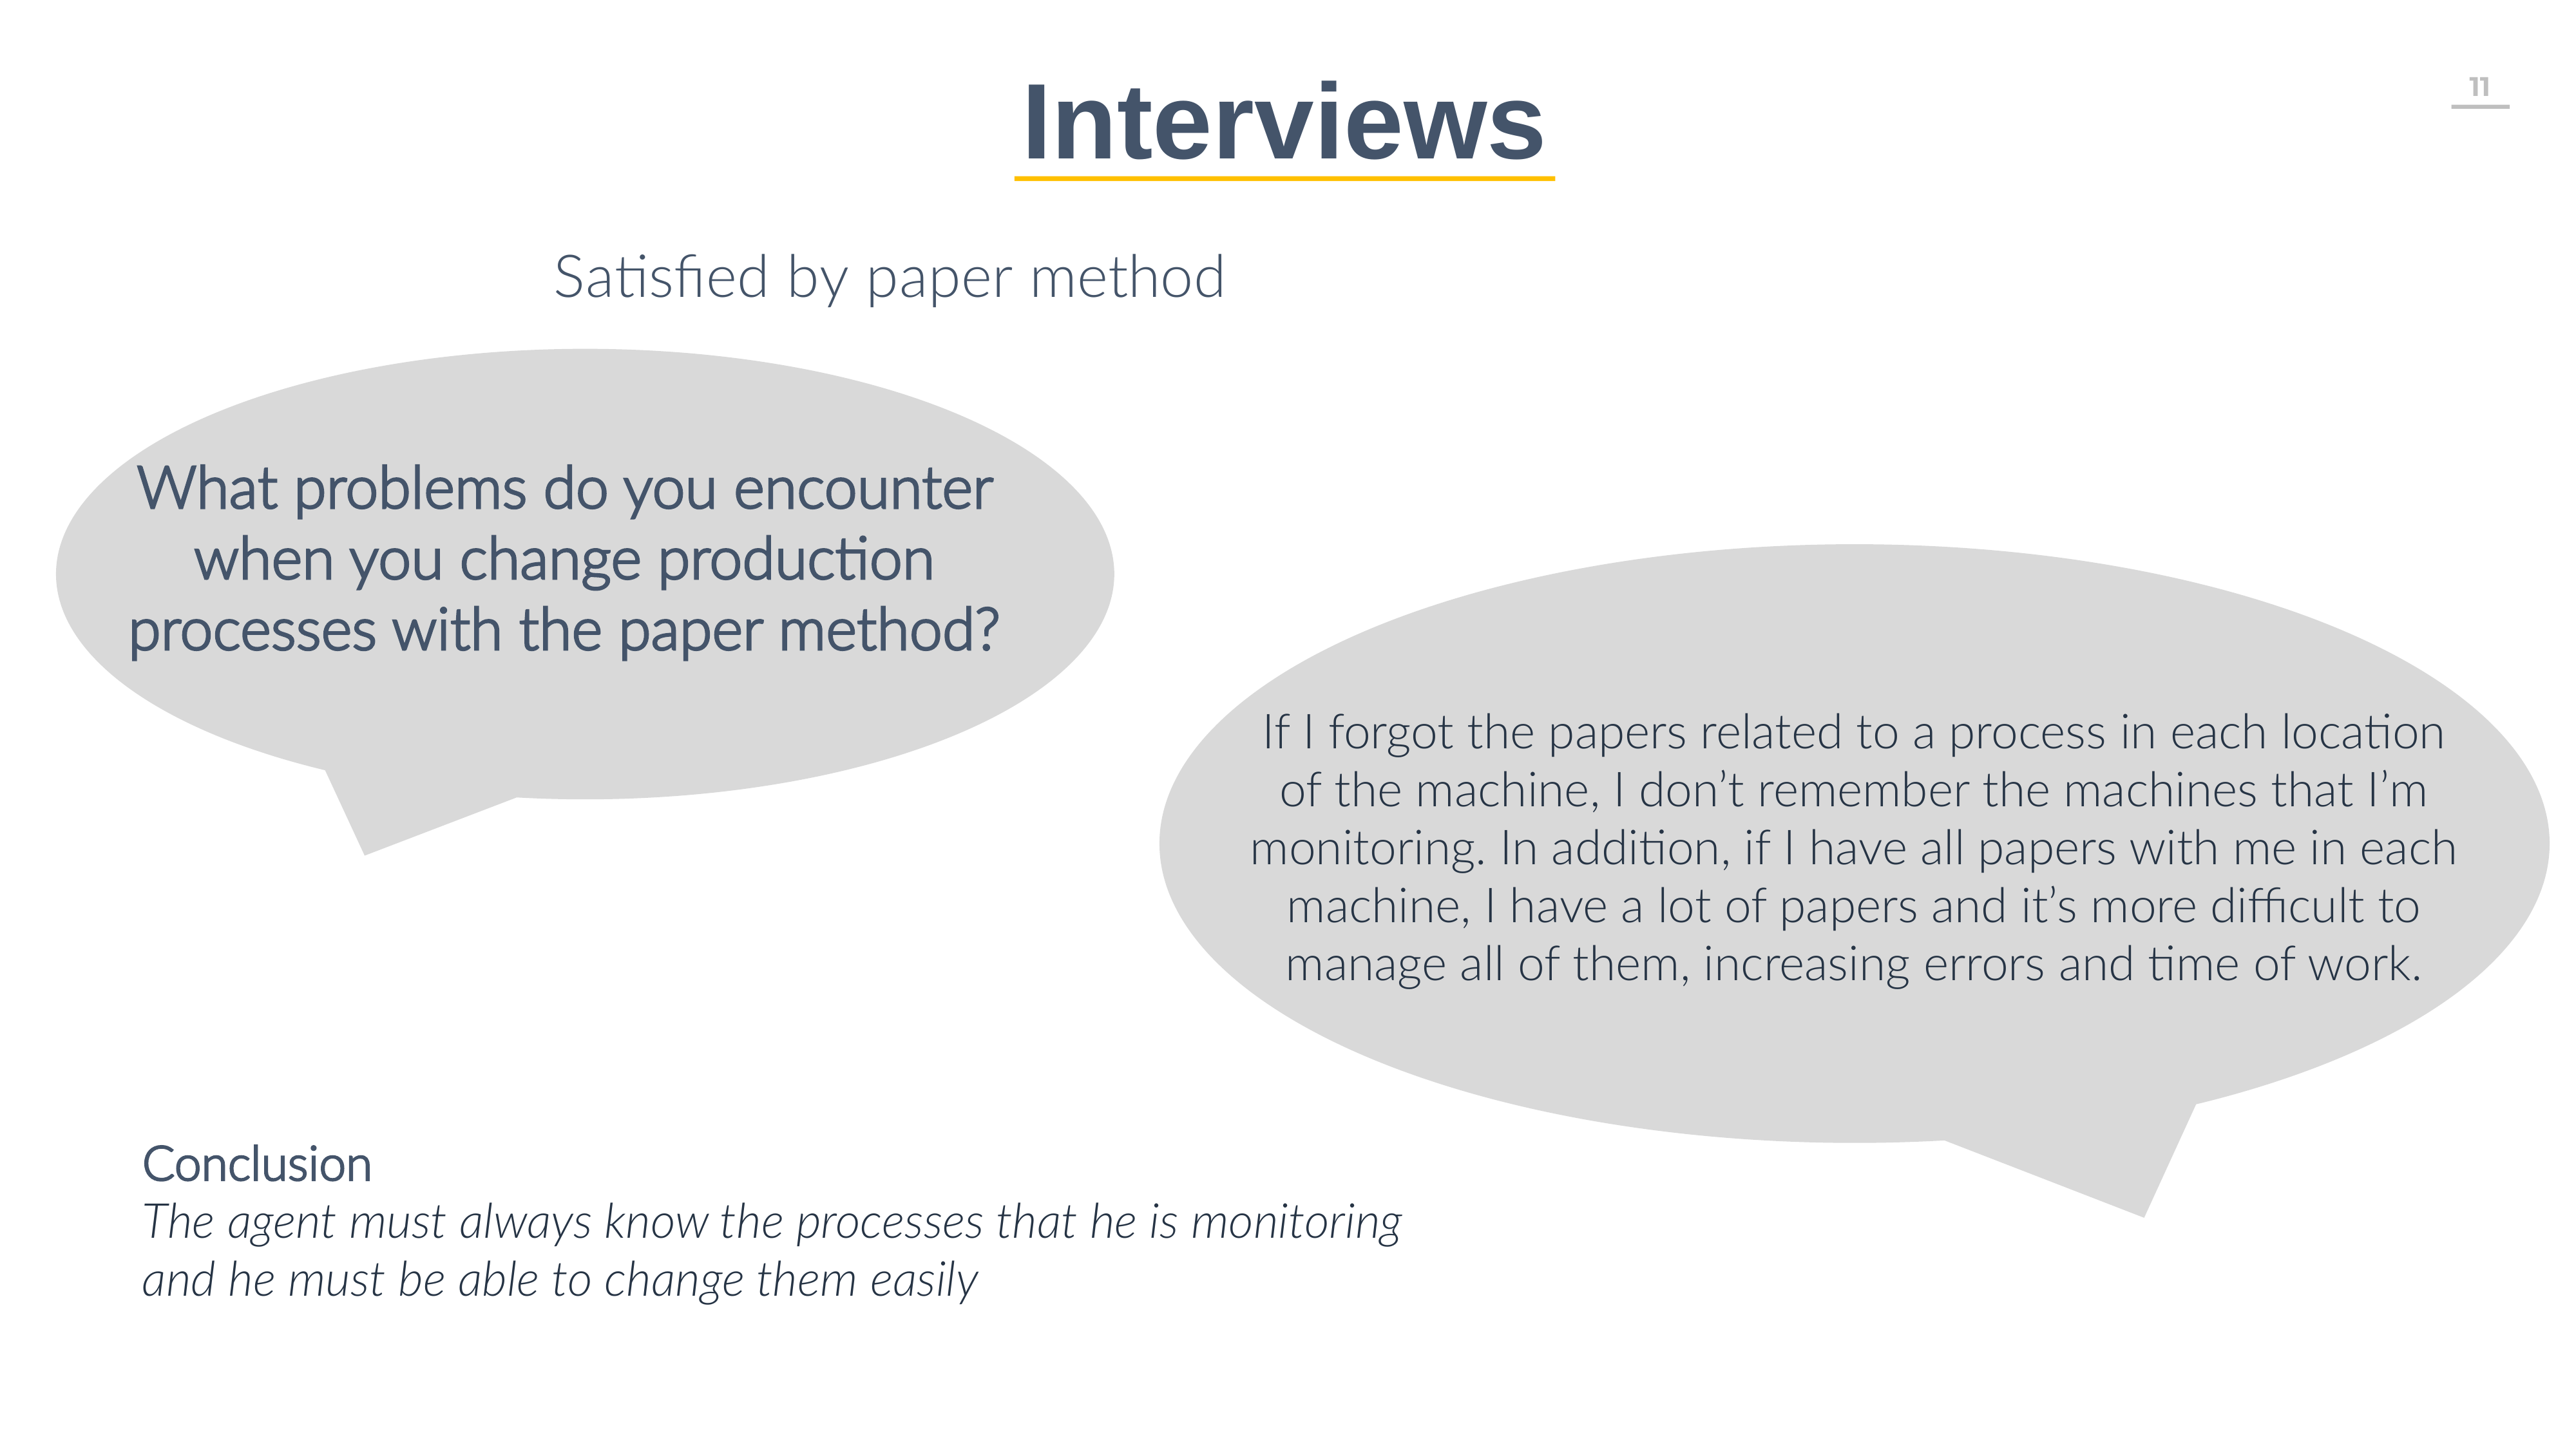

Interviews

### Chart: Satisfied by paper method

| Category |
|---|

What problems do you encounter when you change production processes with the paper method?

If I forgot the papers related to a process in each location of the machine, I don’t remember the machines that I’m monitoring. In addition, if I have all papers with me in each machine, I have a lot of papers and it’s more difficult to manage all of them, increasing errors and time of work.

Conclusion
The agent must always know the processes that he is monitoring and he must be able to change them easily